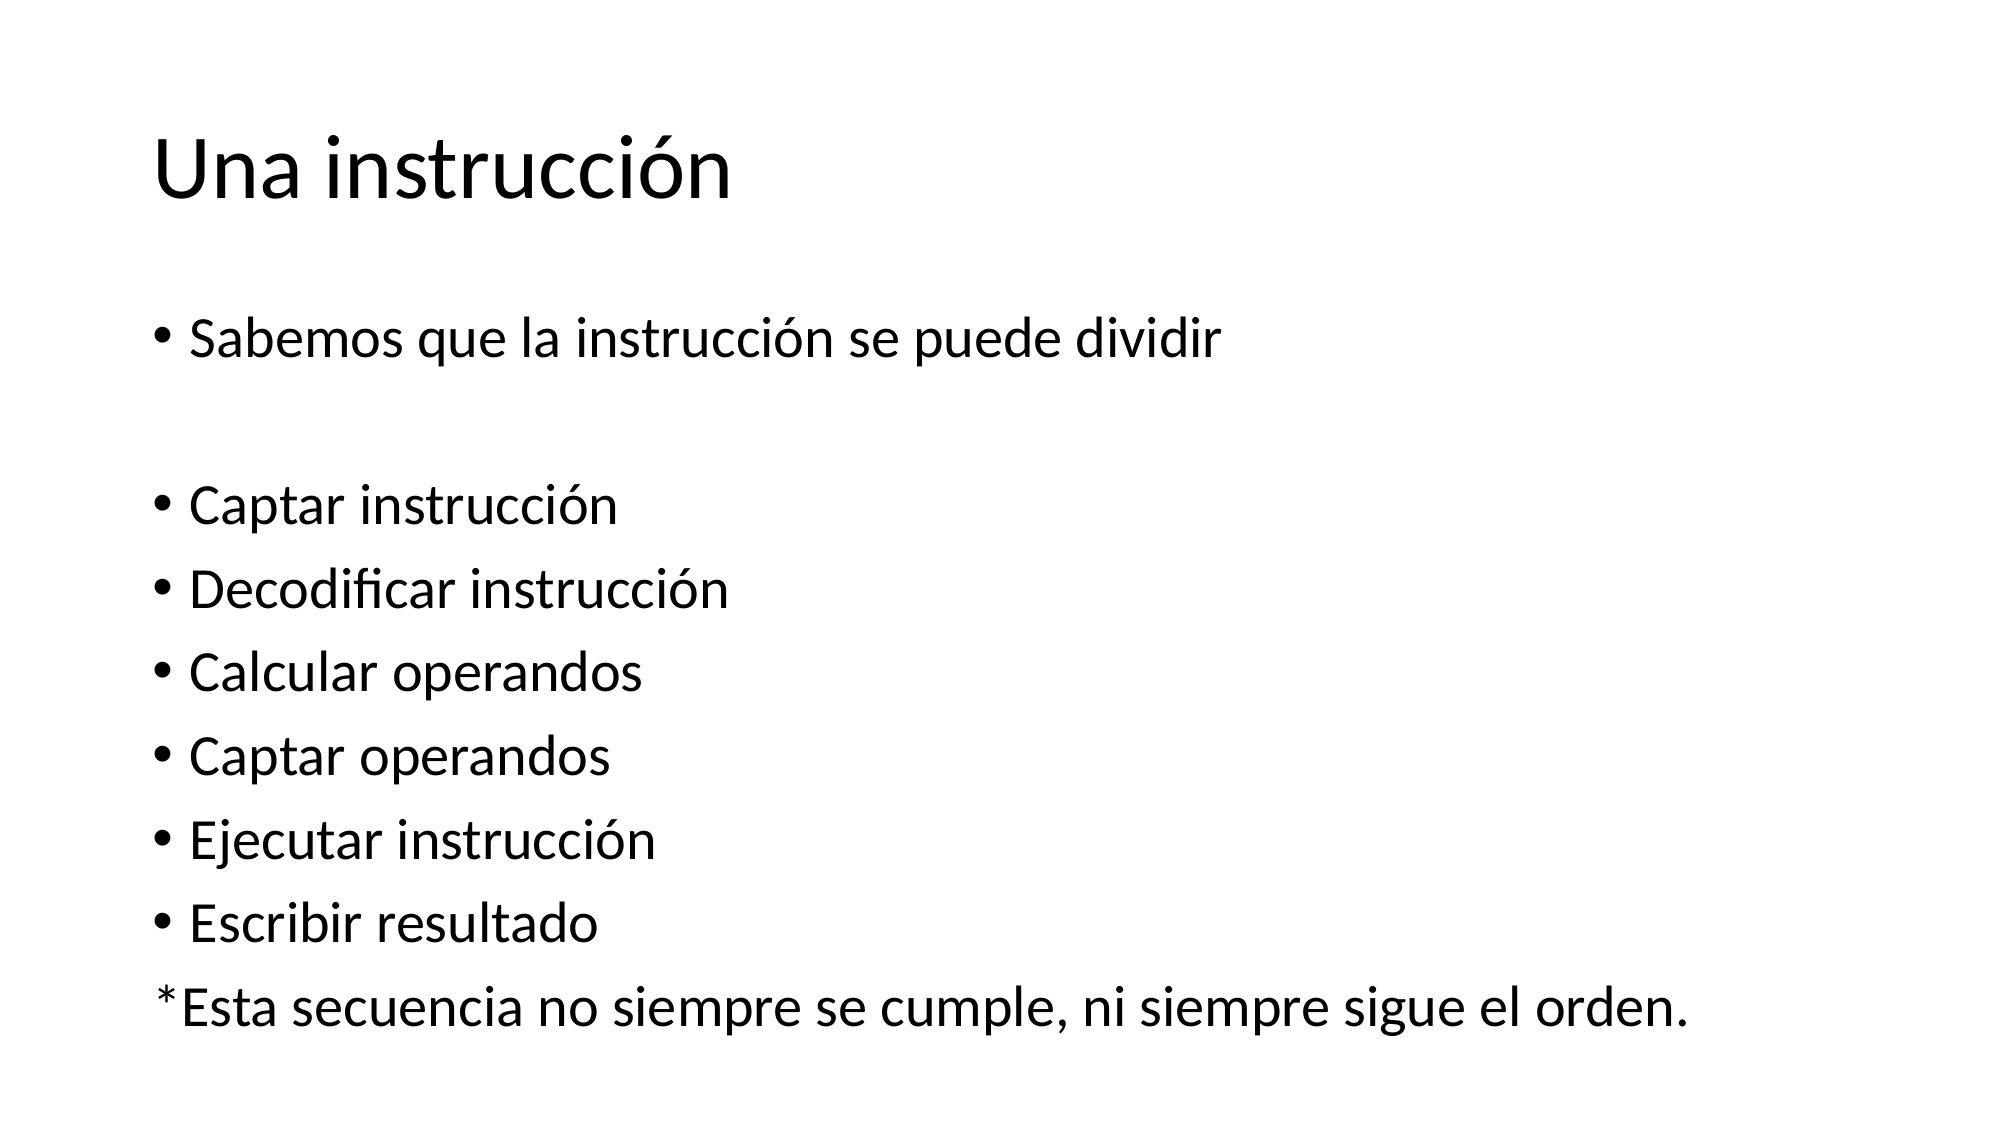

# Una instrucción
Sabemos que la instrucción se puede dividir

Captar instrucción
Decodificar instrucción
Calcular operandos
Captar operandos
Ejecutar instrucción
Escribir resultado
*Esta secuencia no siempre se cumple, ni siempre sigue el orden.